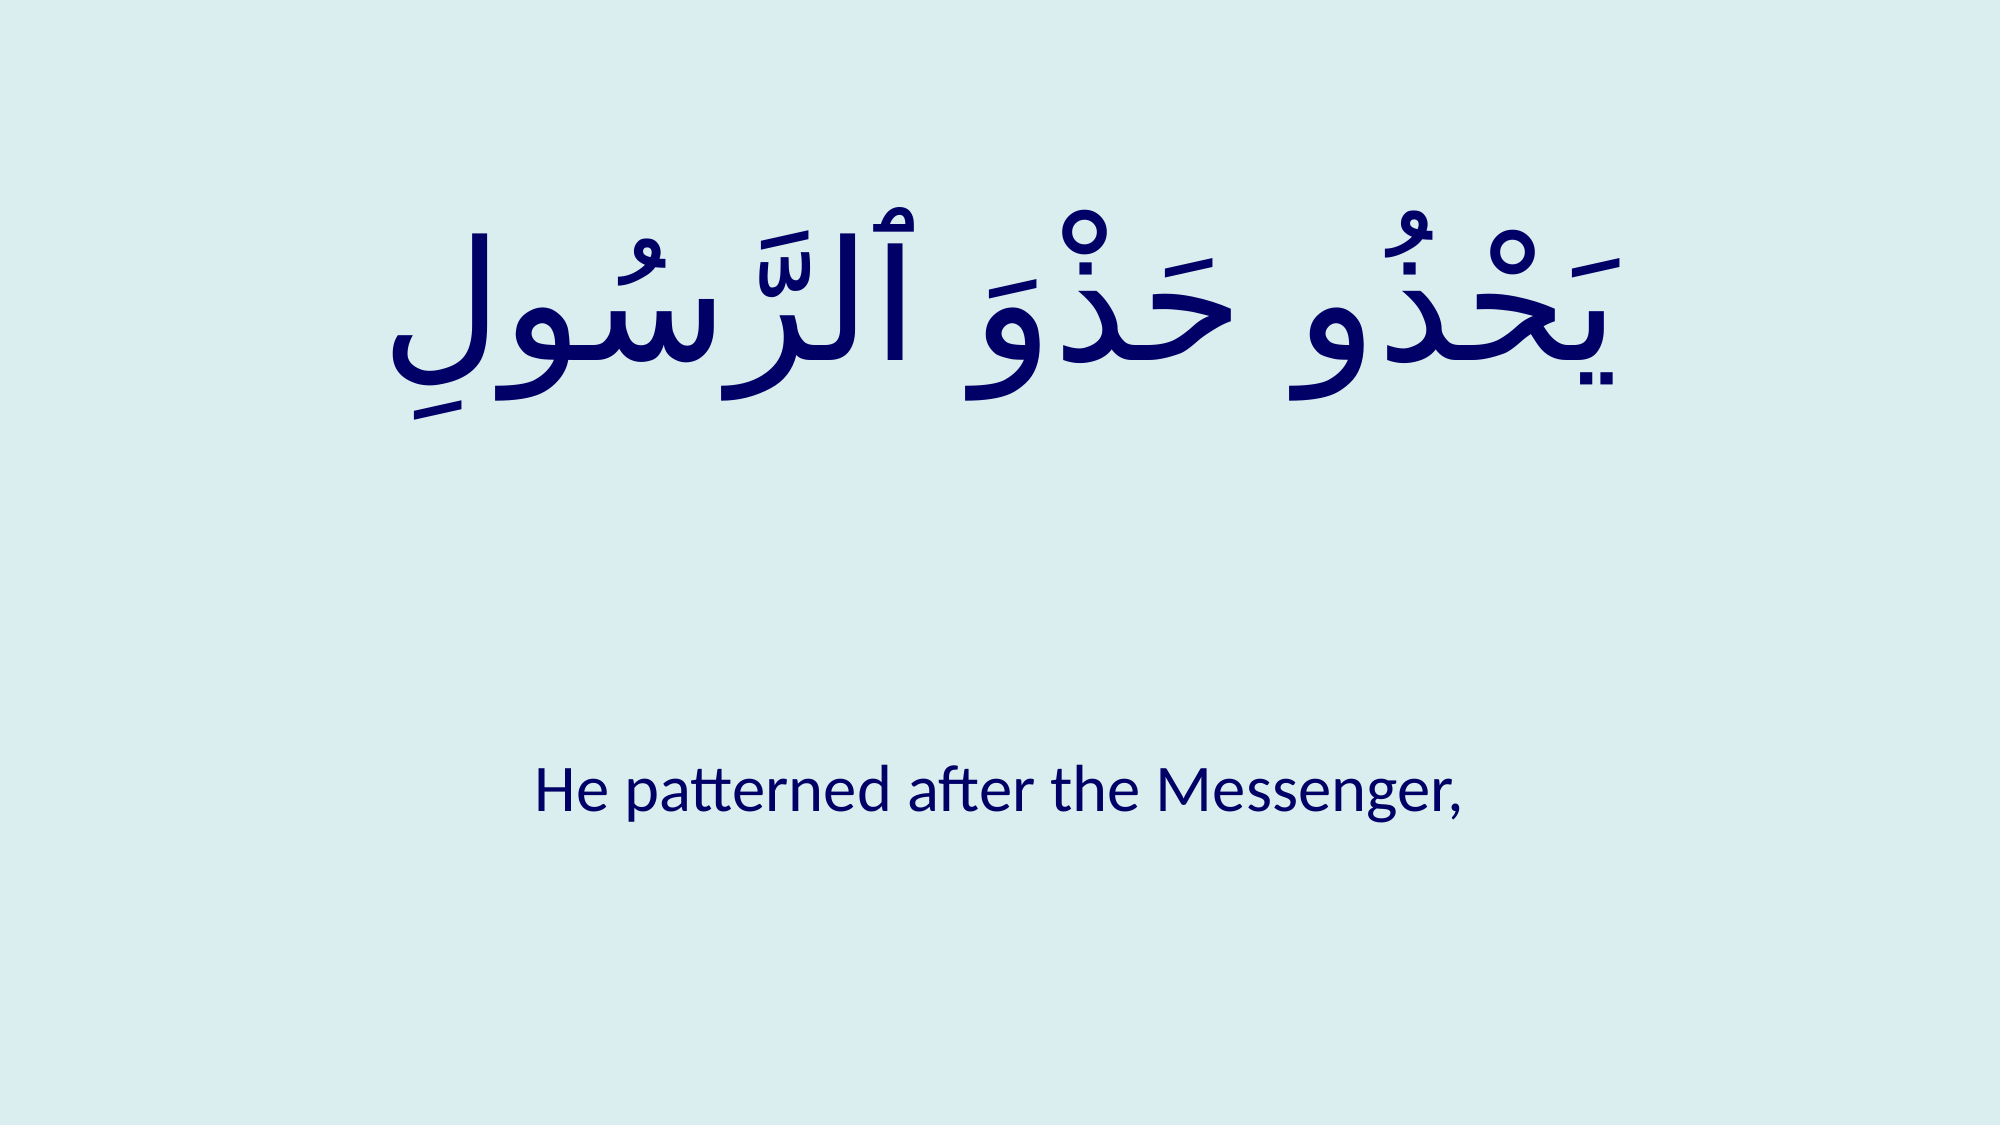

# يَحْذُو حَذْوَ ٱلرَّسُولِ
He patterned after the Messenger,